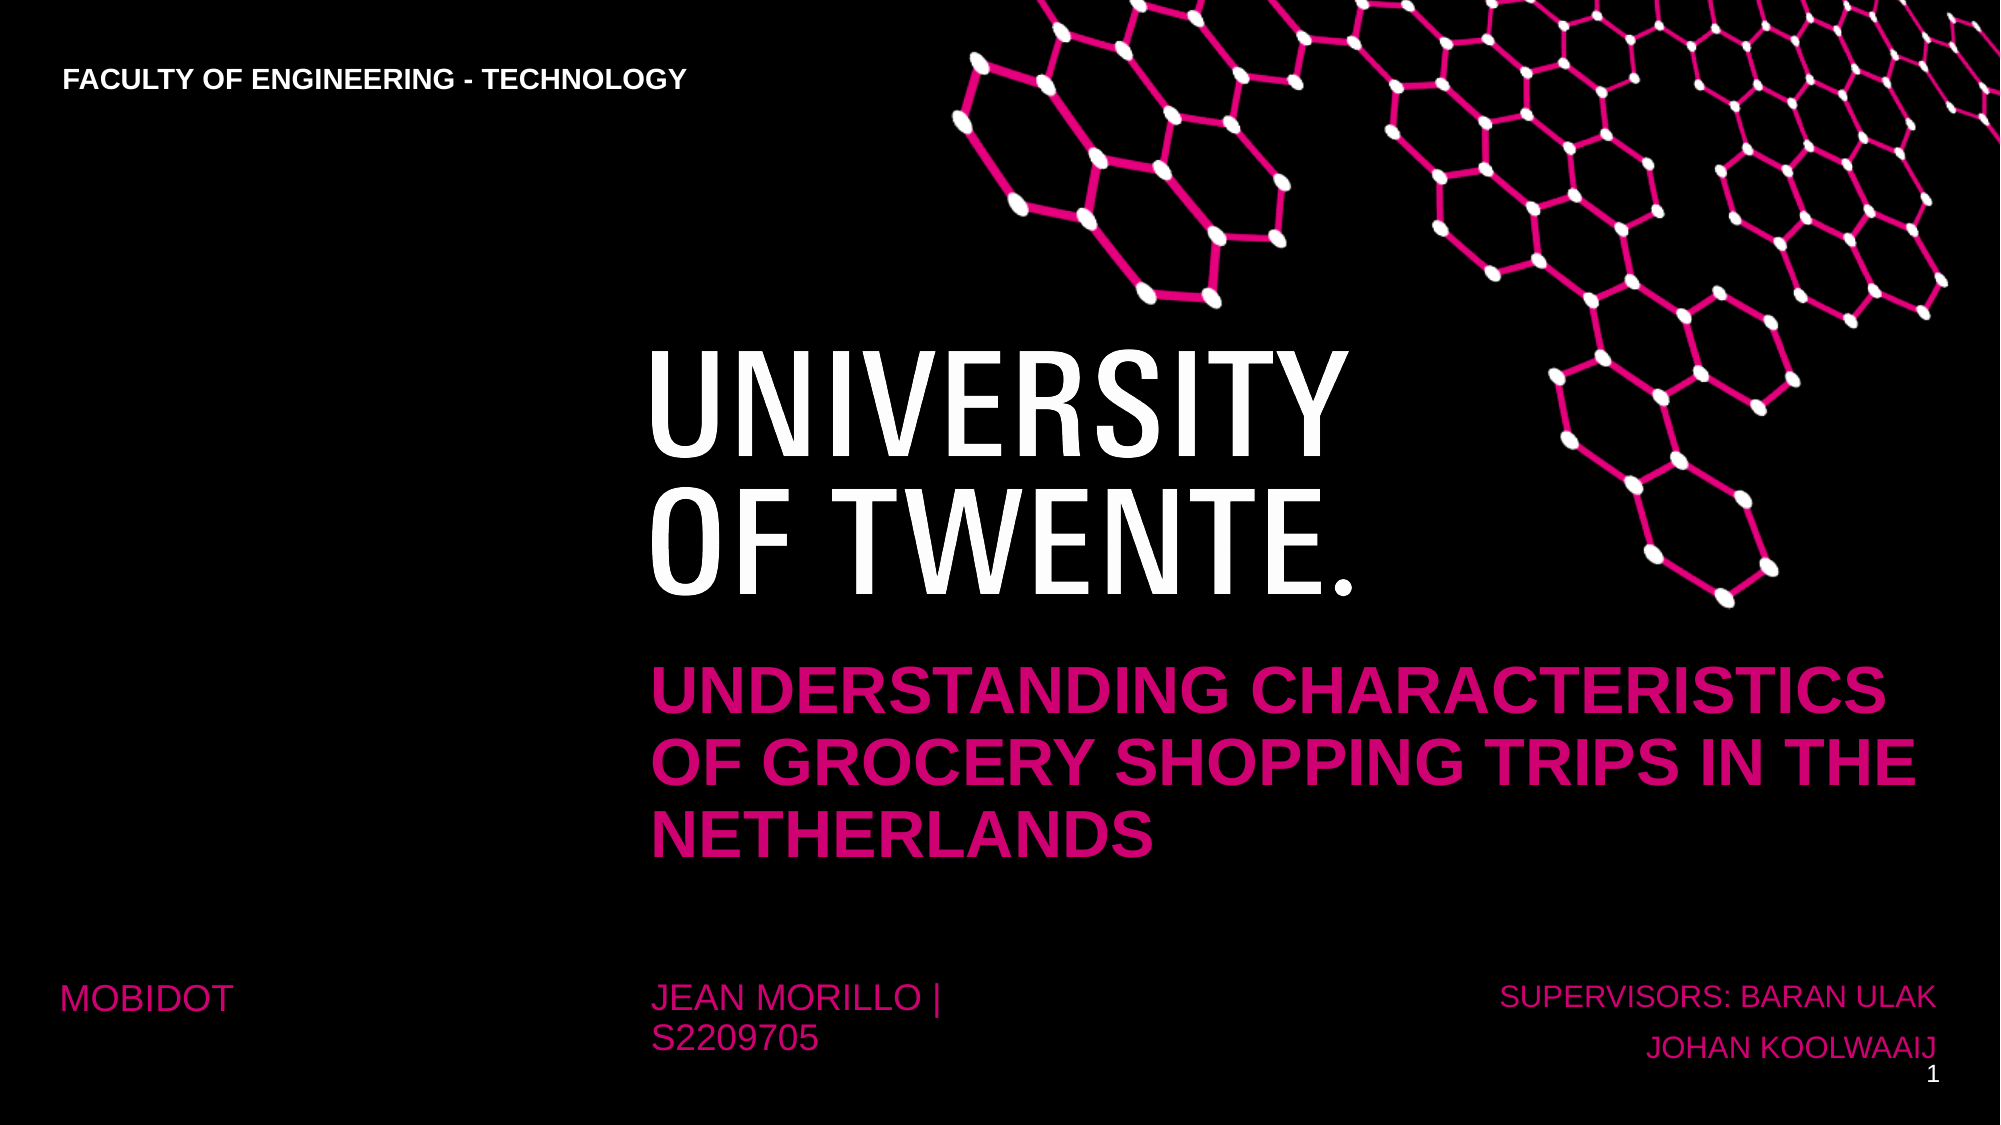

Faculty of engineering - technology
# UNDERSTANDING CHARACTERISTICS OF GROCERY SHOPPING TRIPS In the Netherlands

Supervisors: BARAN ULAK
JOHAN KOOLWAAIJ
Mobidot
Jean morillo | s2209705
1